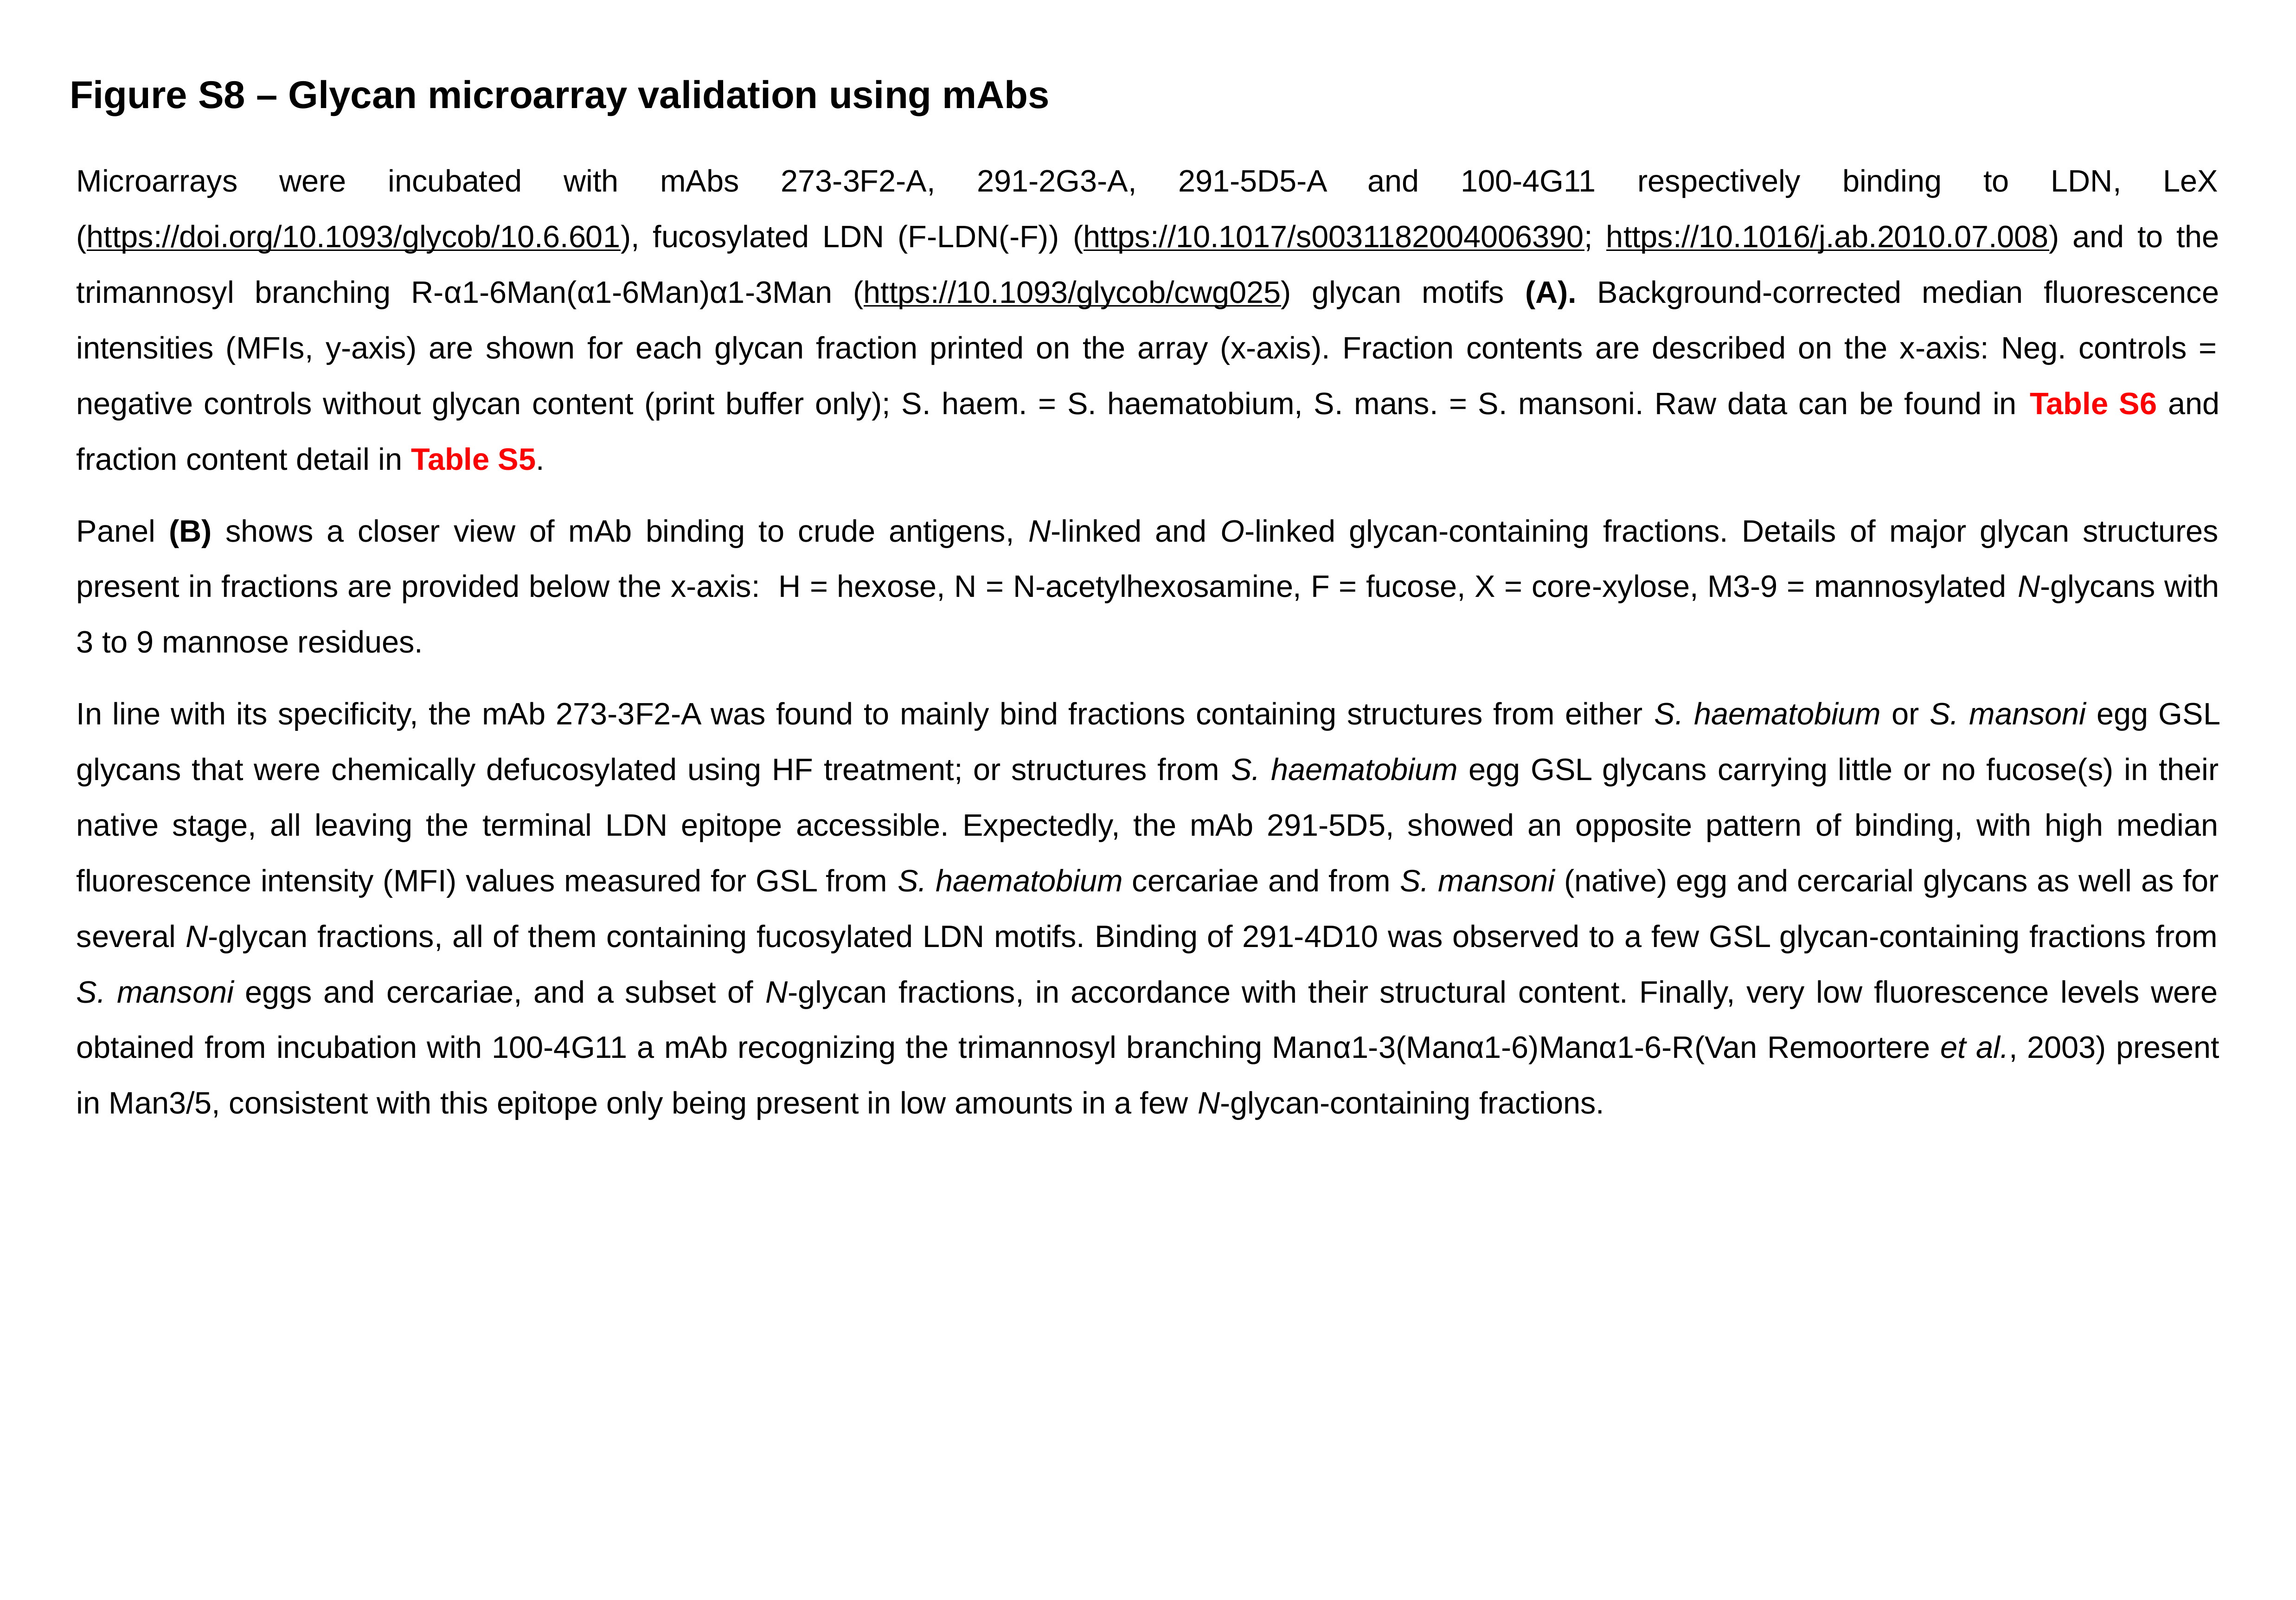

Figure S8 – Glycan microarray validation using mAbs
Microarrays were incubated with mAbs 273-3F2-A, 291-2G3-A, 291-5D5-A and 100-4G11 respectively binding to LDN, LeX (https://doi.org/10.1093/glycob/10.6.601), fucosylated LDN (F-LDN(-F)) (https://10.1017/s0031182004006390; https://10.1016/j.ab.2010.07.008) and to the trimannosyl branching R-α1-6Man(α1-6Man)α1-3Man (https://10.1093/glycob/cwg025) glycan motifs (A). Background-corrected median fluorescence intensities (MFIs, y-axis) are shown for each glycan fraction printed on the array (x-axis). Fraction contents are described on the x-axis: Neg. controls = negative controls without glycan content (print buffer only); S. haem. = S. haematobium, S. mans. = S. mansoni. Raw data can be found in Table S6 and fraction content detail in Table S5.
Panel (B) shows a closer view of mAb binding to crude antigens, N-linked and O-linked glycan-containing fractions. Details of major glycan structures present in fractions are provided below the x-axis:  H = hexose, N = N-acetylhexosamine, F = fucose, X = core-xylose, M3-9 = mannosylated N-glycans with 3 to 9 mannose residues.
In line with its specificity, the mAb 273-3F2-A was found to mainly bind fractions containing structures from either S. haematobium or S. mansoni egg GSL glycans that were chemically defucosylated using HF treatment; or structures from S. haematobium egg GSL glycans carrying little or no fucose(s) in their native stage, all leaving the terminal LDN epitope accessible. Expectedly, the mAb 291-5D5, showed an opposite pattern of binding, with high median fluorescence intensity (MFI) values measured for GSL from S. haematobium cercariae and from S. mansoni (native) egg and cercarial glycans as well as for several N-glycan fractions, all of them containing fucosylated LDN motifs. Binding of 291-4D10 was observed to a few GSL glycan-containing fractions from S. mansoni eggs and cercariae, and a subset of N-glycan fractions, in accordance with their structural content. Finally, very low fluorescence levels were obtained from incubation with 100-4G11 a mAb recognizing the trimannosyl branching Manα1-3(Manα1-6)Manα1-6-R(Van Remoortere et al., 2003) present in Man3/5, consistent with this epitope only being present in low amounts in a few N-glycan-containing fractions.